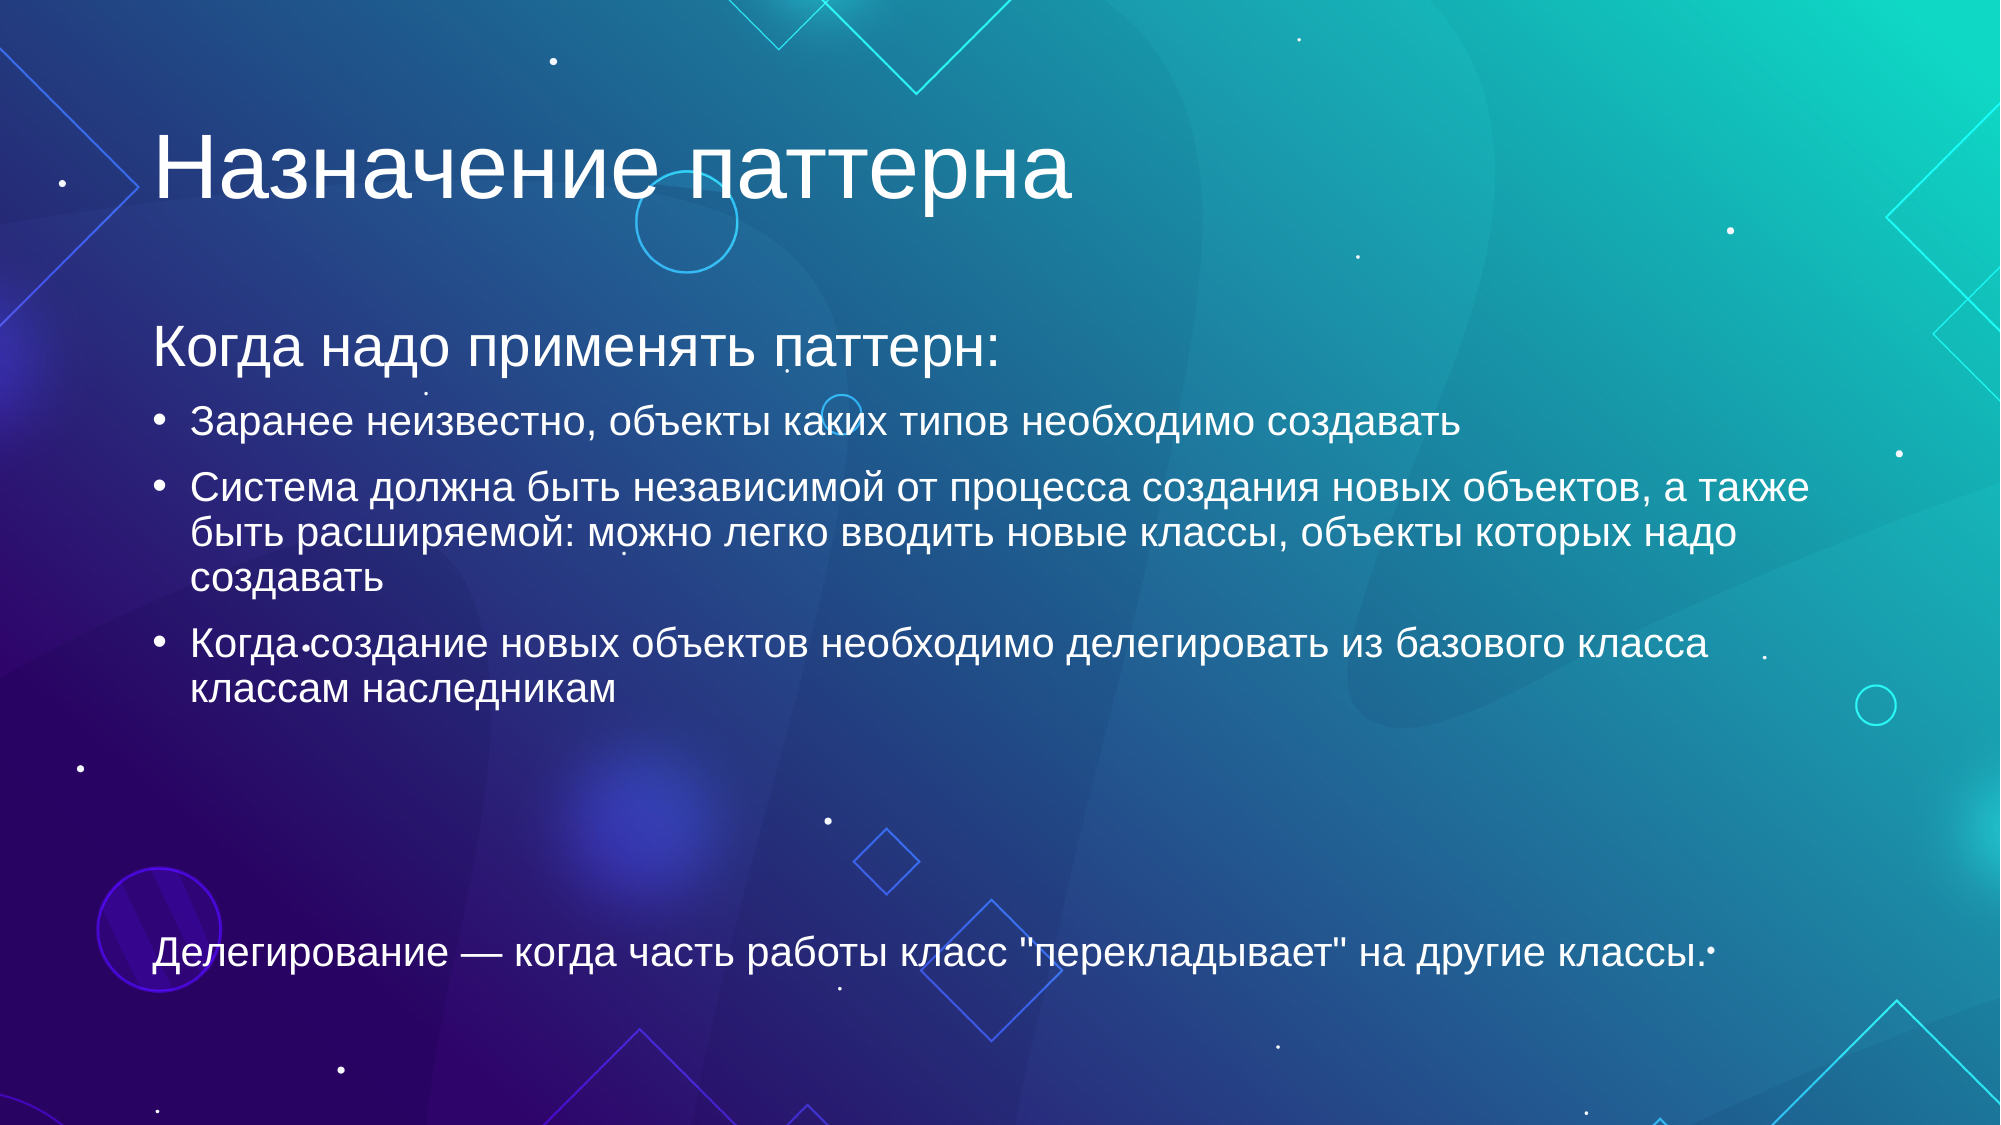

# Назначение паттерна
Когда надо применять паттерн:
Заранее неизвестно, объекты каких типов необходимо создавать
Система должна быть независимой от процесса создания новых объектов, а также быть расширяемой: можно легко вводить новые классы, объекты которых надо создавать
Когда создание новых объектов необходимо делегировать из базового класса классам наследникам

Делегирование — когда часть работы класс "перекладывает" на другие классы.